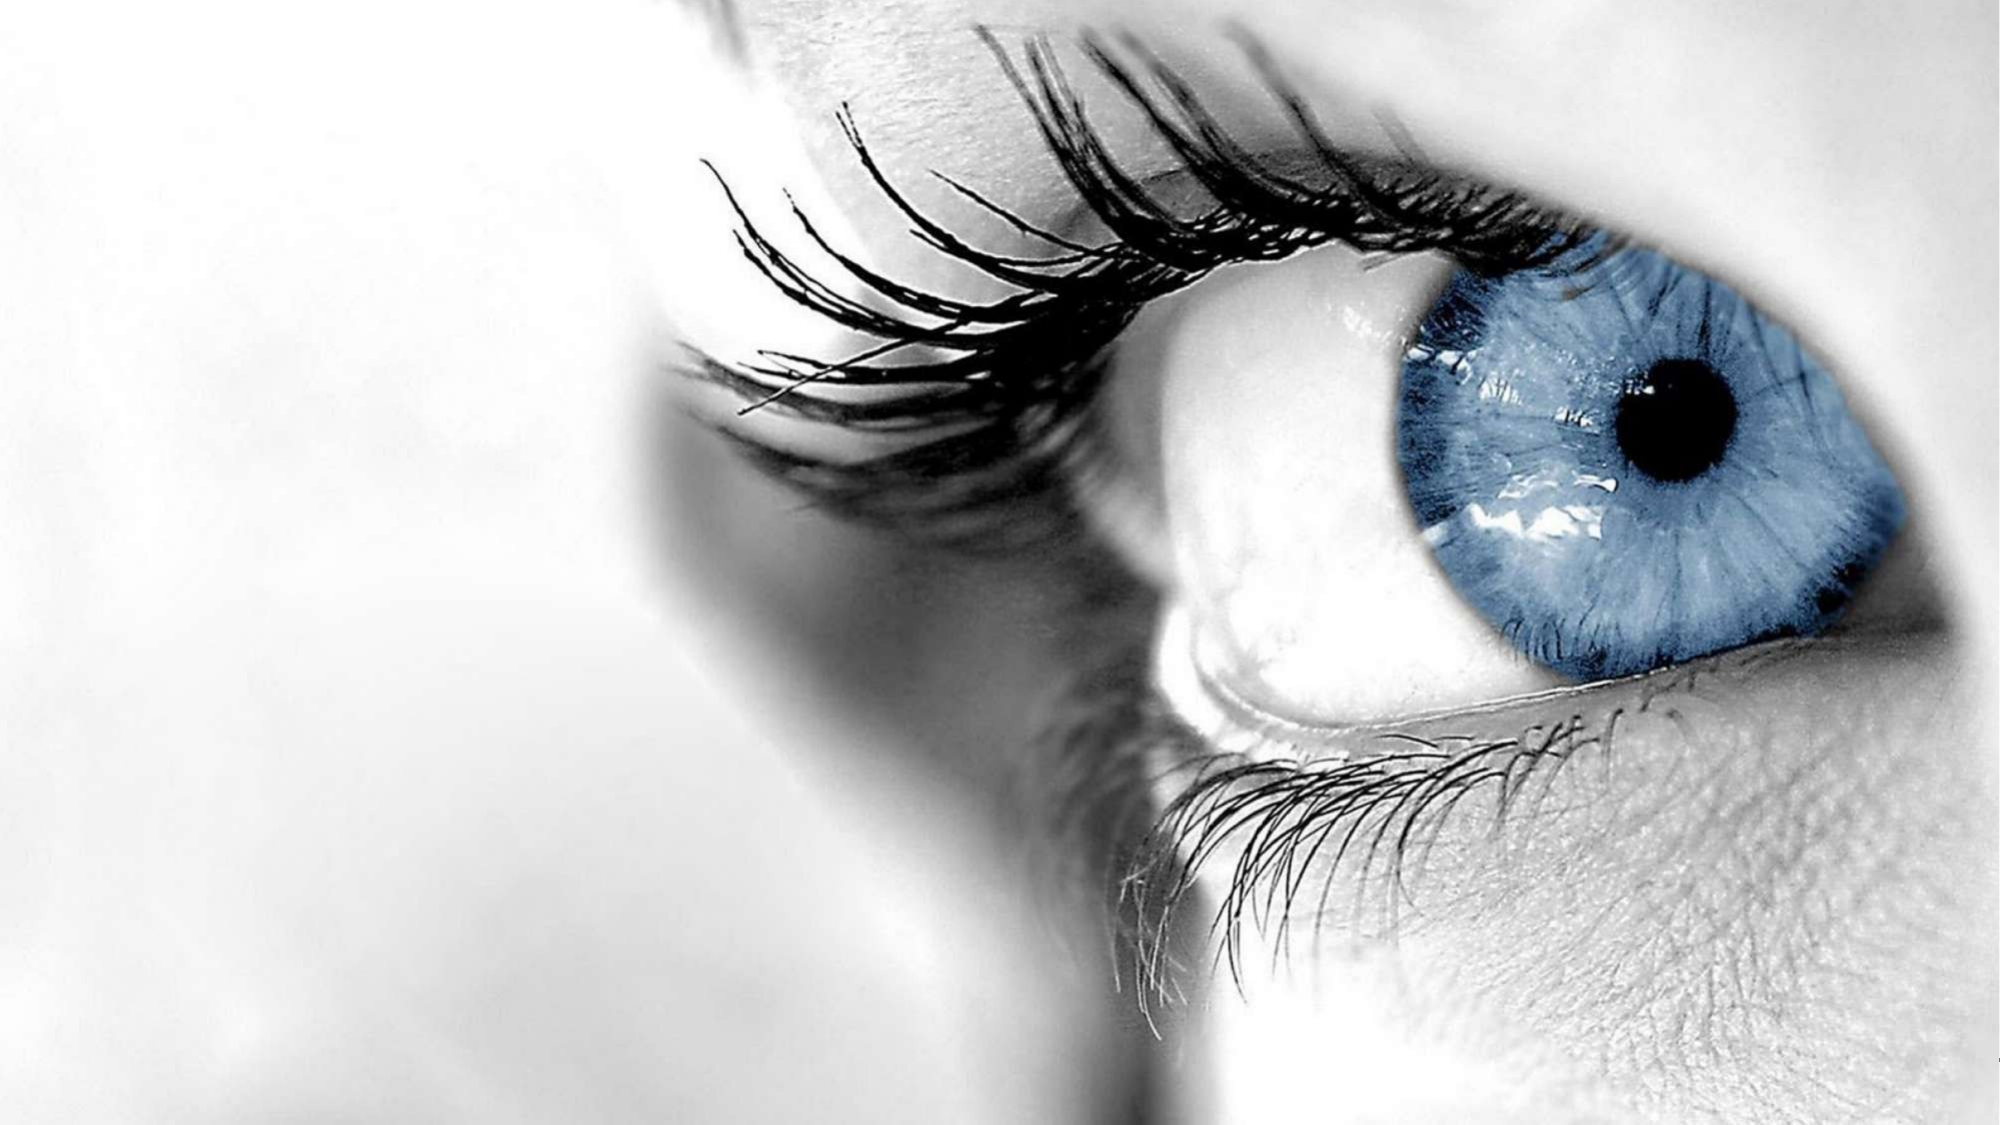

6.S191 Introduction to Deep Learning
introtodeeplearning.com	1/29/19